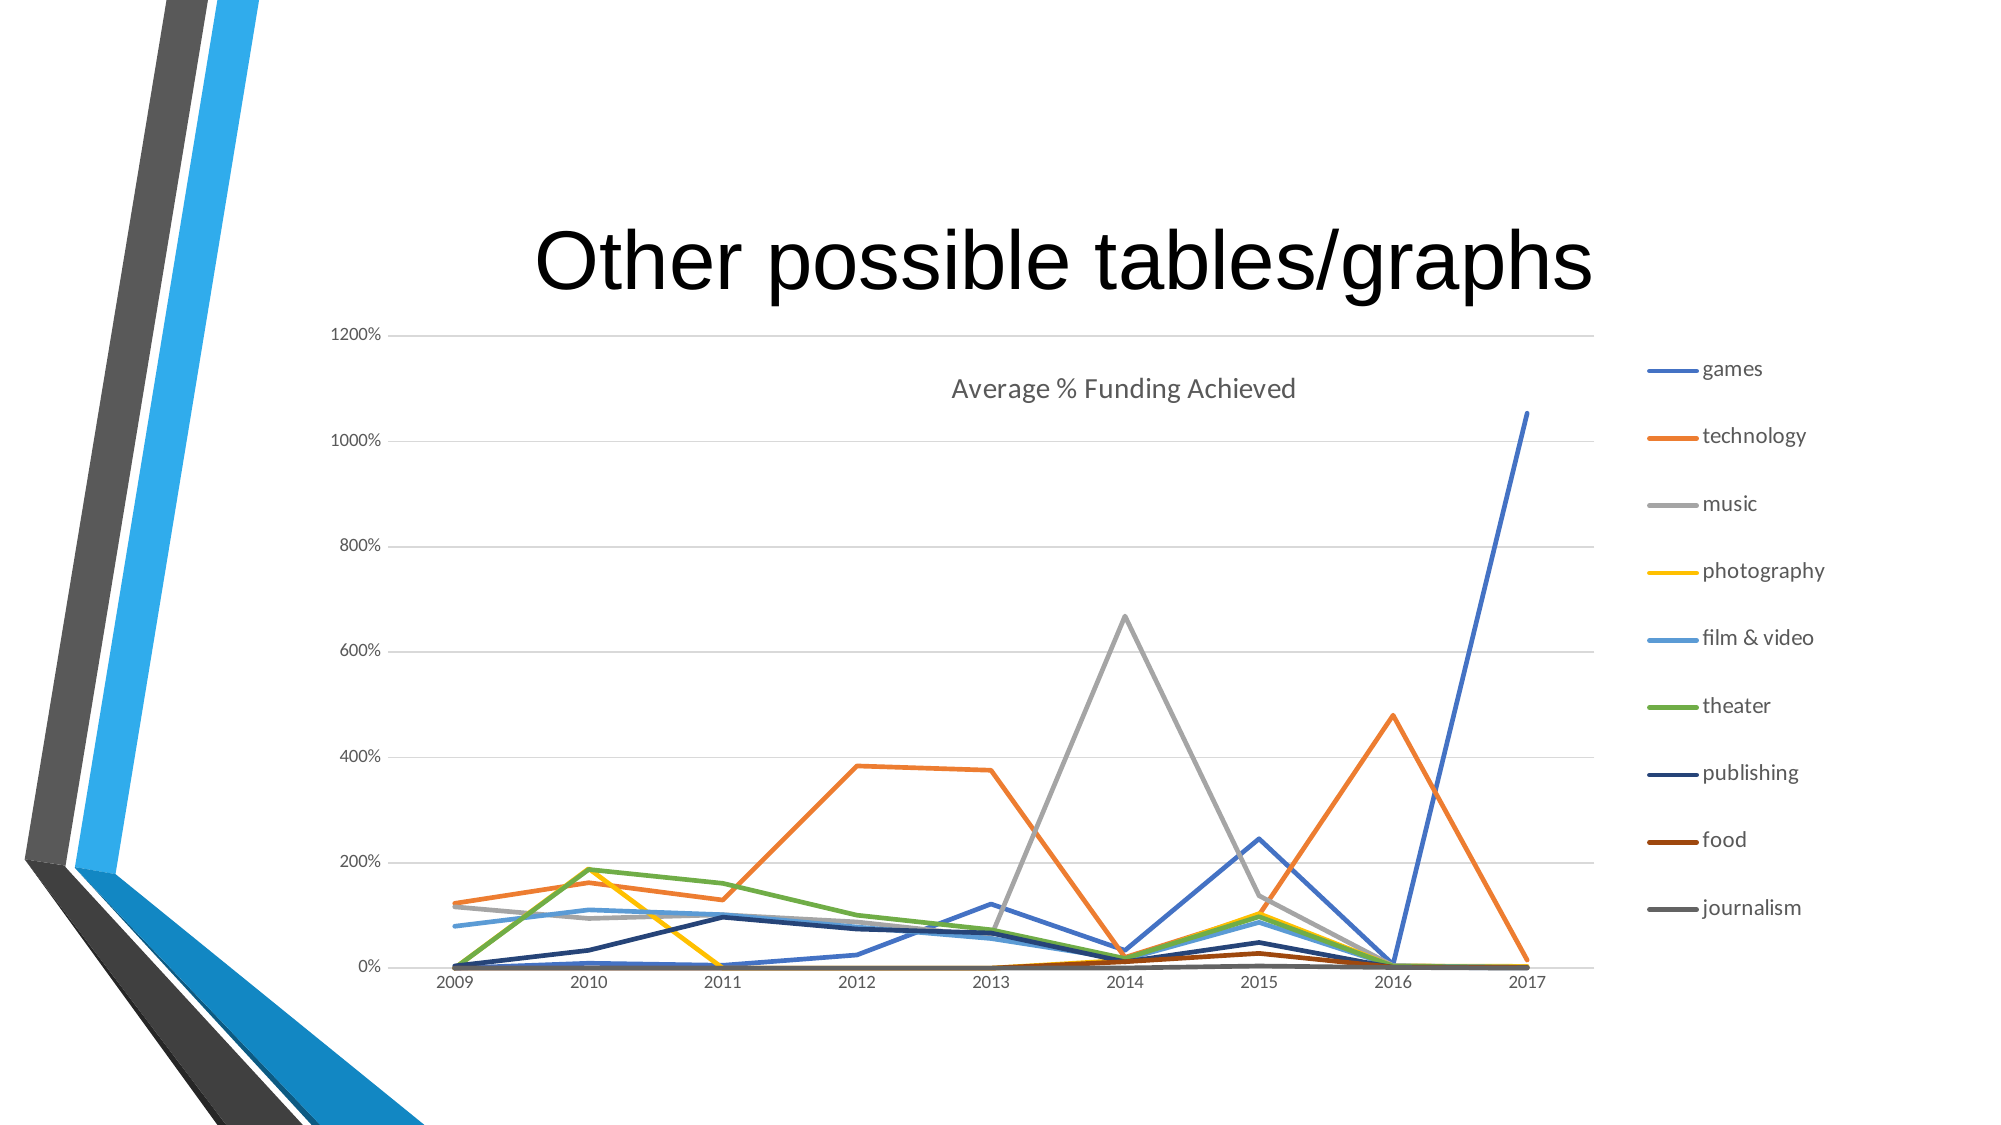

# Other possible tables/graphs

### Chart: Average % Funding Achieved

| Category | games | technology | music | photography | film & video | theater | publishing | food | journalism |
|---|---|---|---|---|---|---|---|---|---|
| 2009 | 0.0 | 1.2292645706198424 | 1.162908087512001 | 0.0 | 0.7948306889389823 | 0.0 | 0.040717438918184086 | 0.0 | 0.0 |
| 2010 | 0.09282615297191642 | 1.6216654485825968 | 0.9425033446199241 | 1.8884632411060849 | 1.1062417885977145 | 1.8726528511805456 | 0.33808821669977823 | 0.0 | 0.0 |
| 2011 | 0.05349268409161107 | 1.2917384045493083 | 1.0133336108069577 | 0.0 | 1.0135248823644696 | 1.6090376324204103 | 0.9667639098588957 | 0.0 | 0.0 |
| 2012 | 0.2492211027773898 | 3.83810502960865 | 0.8757960989986906 | 0.0 | 0.779756164338049 | 1.005586554349329 | 0.7410594069093134 | 0.0 | 0.0 |
| 2013 | 1.216489830953198 | 3.756645015921883 | 0.5991540940132192 | 0.0 | 0.5625162929388074 | 0.7277044599706974 | 0.6664933547425688 | 0.0 | 0.0 |
| 2014 | 0.3372023939508959 | 0.20312948485299187 | 6.68397689617238 | 0.1500197292120219 | 0.16544641747513444 | 0.18349555278084523 | 0.11974838260237376 | 0.12137667524691186 | 0.003138058959532953 |
| 2015 | 2.456276154656653 | 1.0097724808098585 | 1.3754309068176027 | 1.034008805111667 | 0.8682235242100905 | 0.9760161753982611 | 0.486587870135728 | 0.2794771587959367 | 0.040065113681303395 |
| 2016 | 0.06915664374694407 | 4.8009778748188925 | 0.04659586881553047 | 0.04123142203345831 | 0.04208353031033863 | 0.03851951090542339 | 0.011538097286493167 | 0.01806134609007554 | 0.011749339292948809 |
| 2017 | 10.53511441149132 | 0.1535446509526951 | 0.01389085883532734 | 0.0325956434492497 | 0.015976147768344436 | 0.01258395279014745 | 0.0056217854728793214 | 0.010003230479553227 | 0.00020233571645170717 |